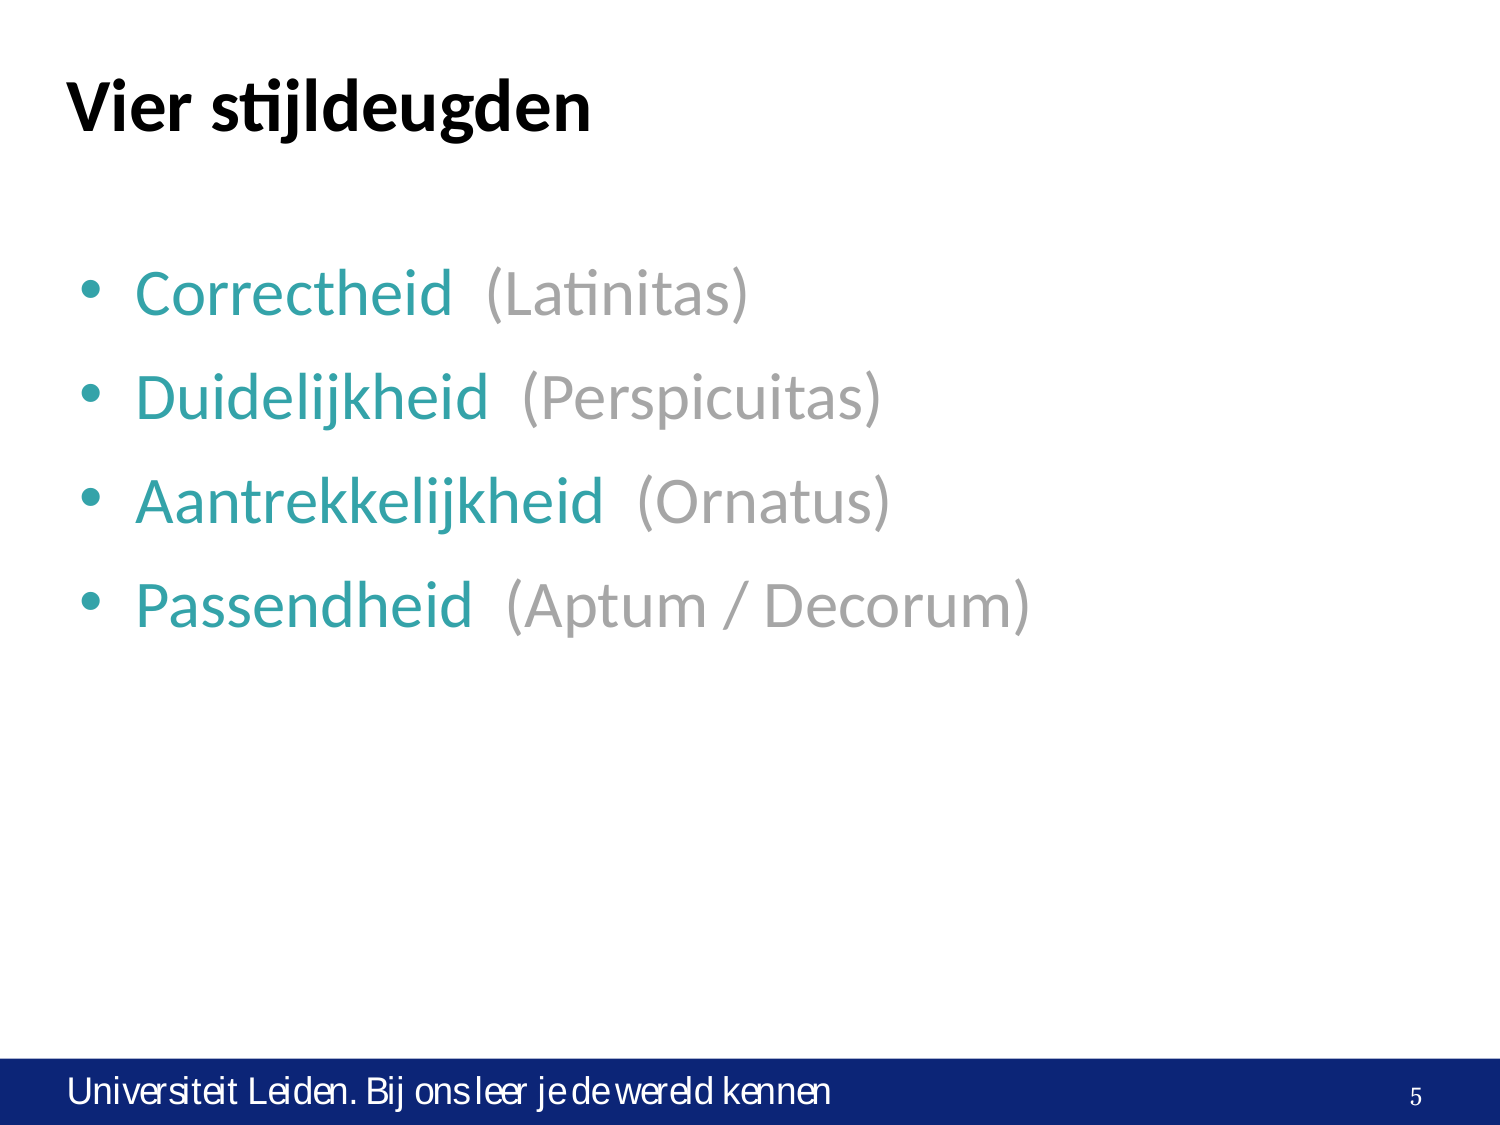

# Vier stijldeugden
Correctheid  (Latinitas)
Duidelijkheid  (Perspicuitas)
Aantrekkelijkheid  (Ornatus)
Passendheid  (Aptum / Decorum)